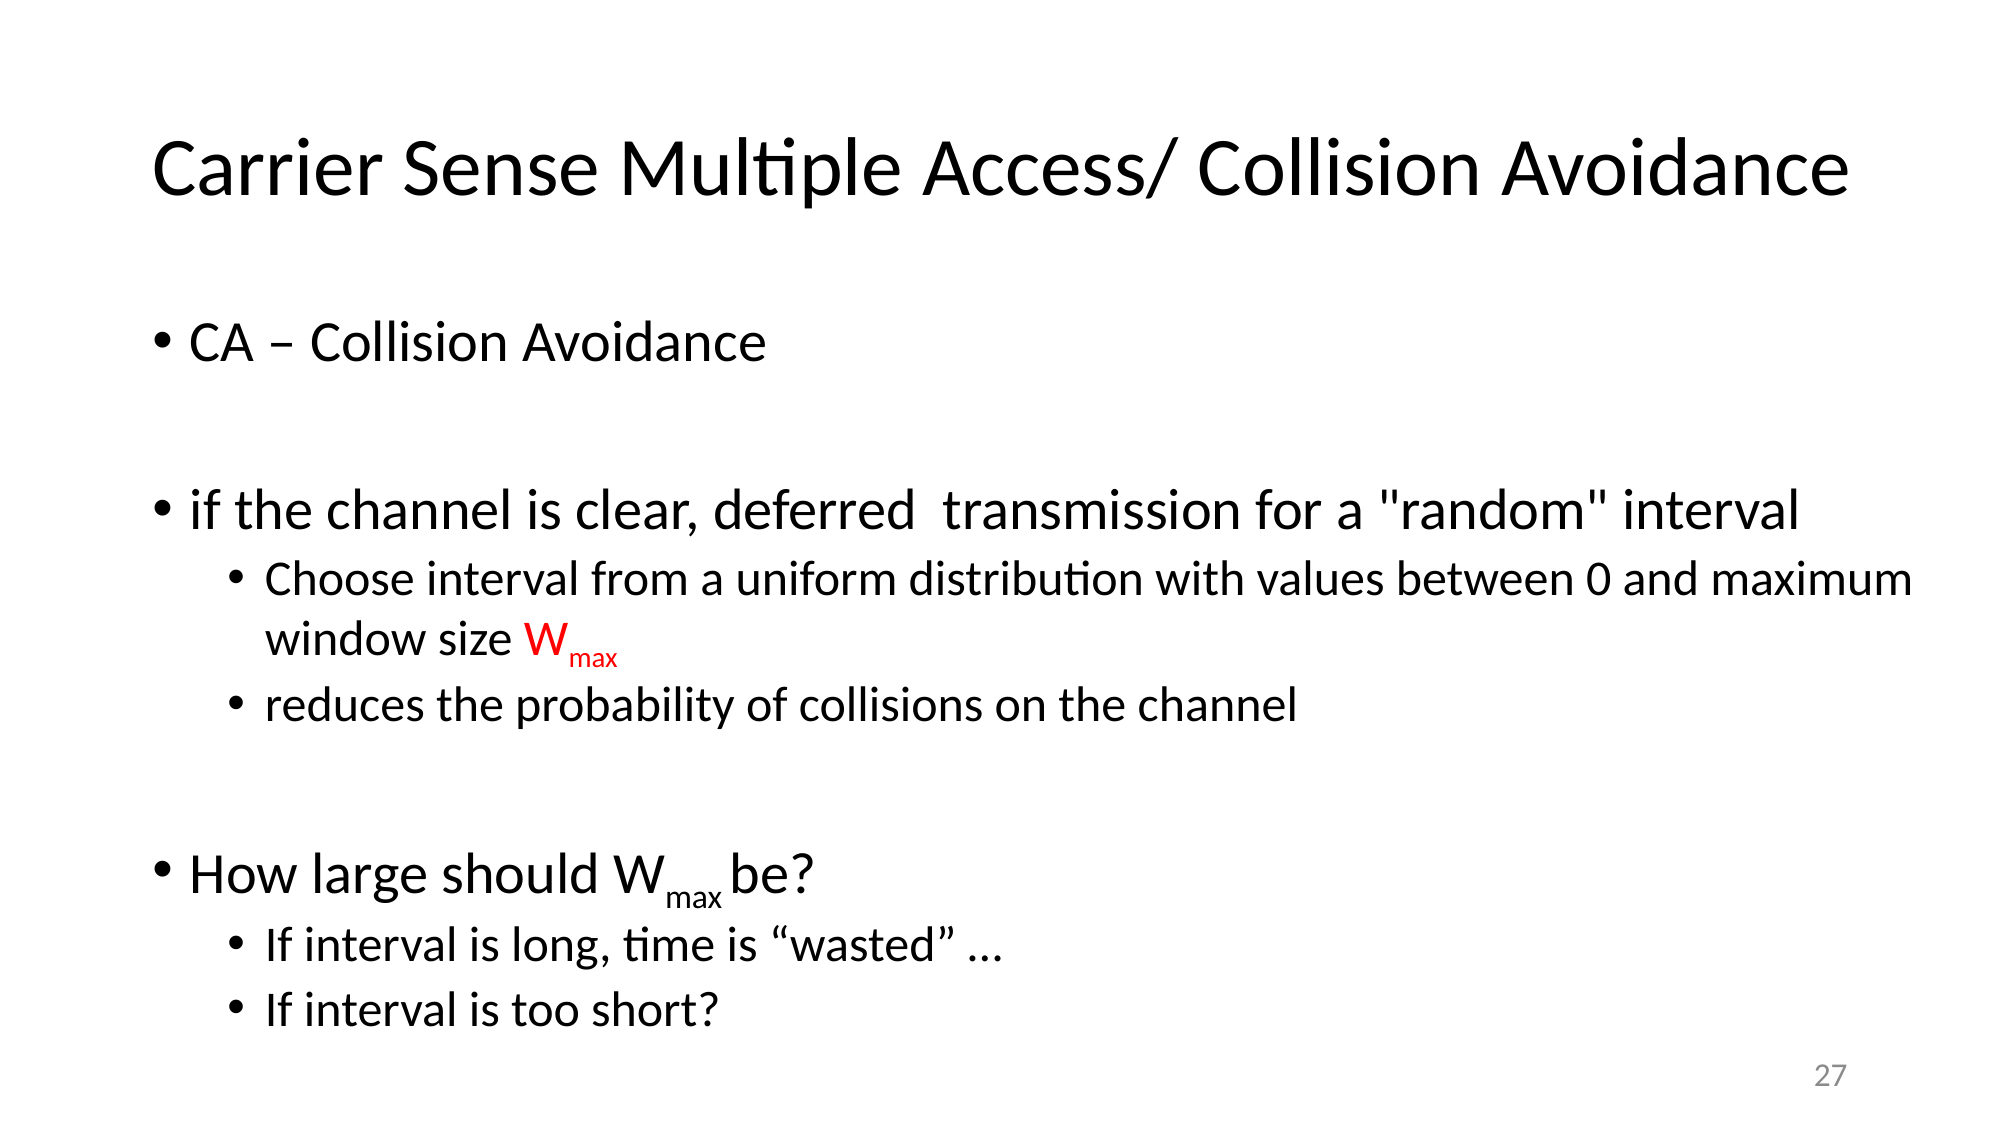

# Carrier Sense Multiple Access/ Collision Avoidance
CA – Collision Avoidance

if the channel is clear, deferred  transmission for a "random" interval
Choose interval from a uniform distribution with values between 0 and maximum window size Wmax
reduces the probability of collisions on the channel

How large should Wmax be?
If interval is long, time is “wasted” …
If interval is too short?

27